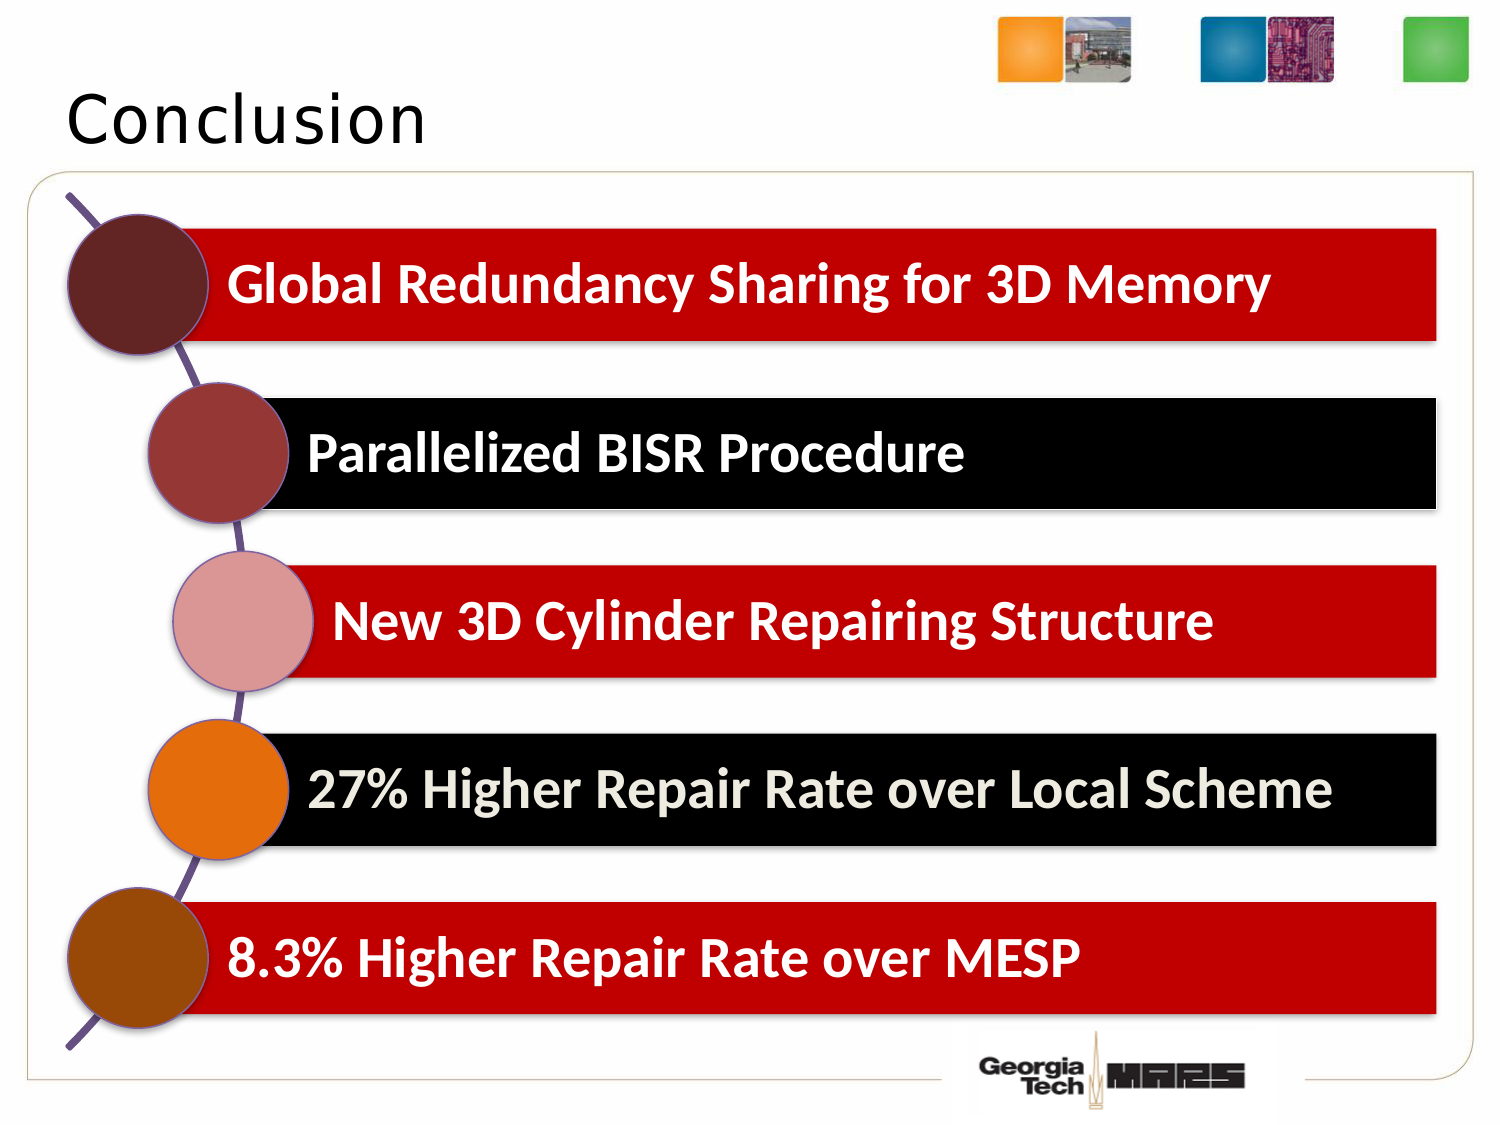

Conclusion
Global Redundancy Sharing for 3D Memory
Parallelized BISR Procedure
New 3D Cylinder Repairing Structure
27% Higher Repair Rate over Local Scheme
8.3% Higher Repair Rate over MESP